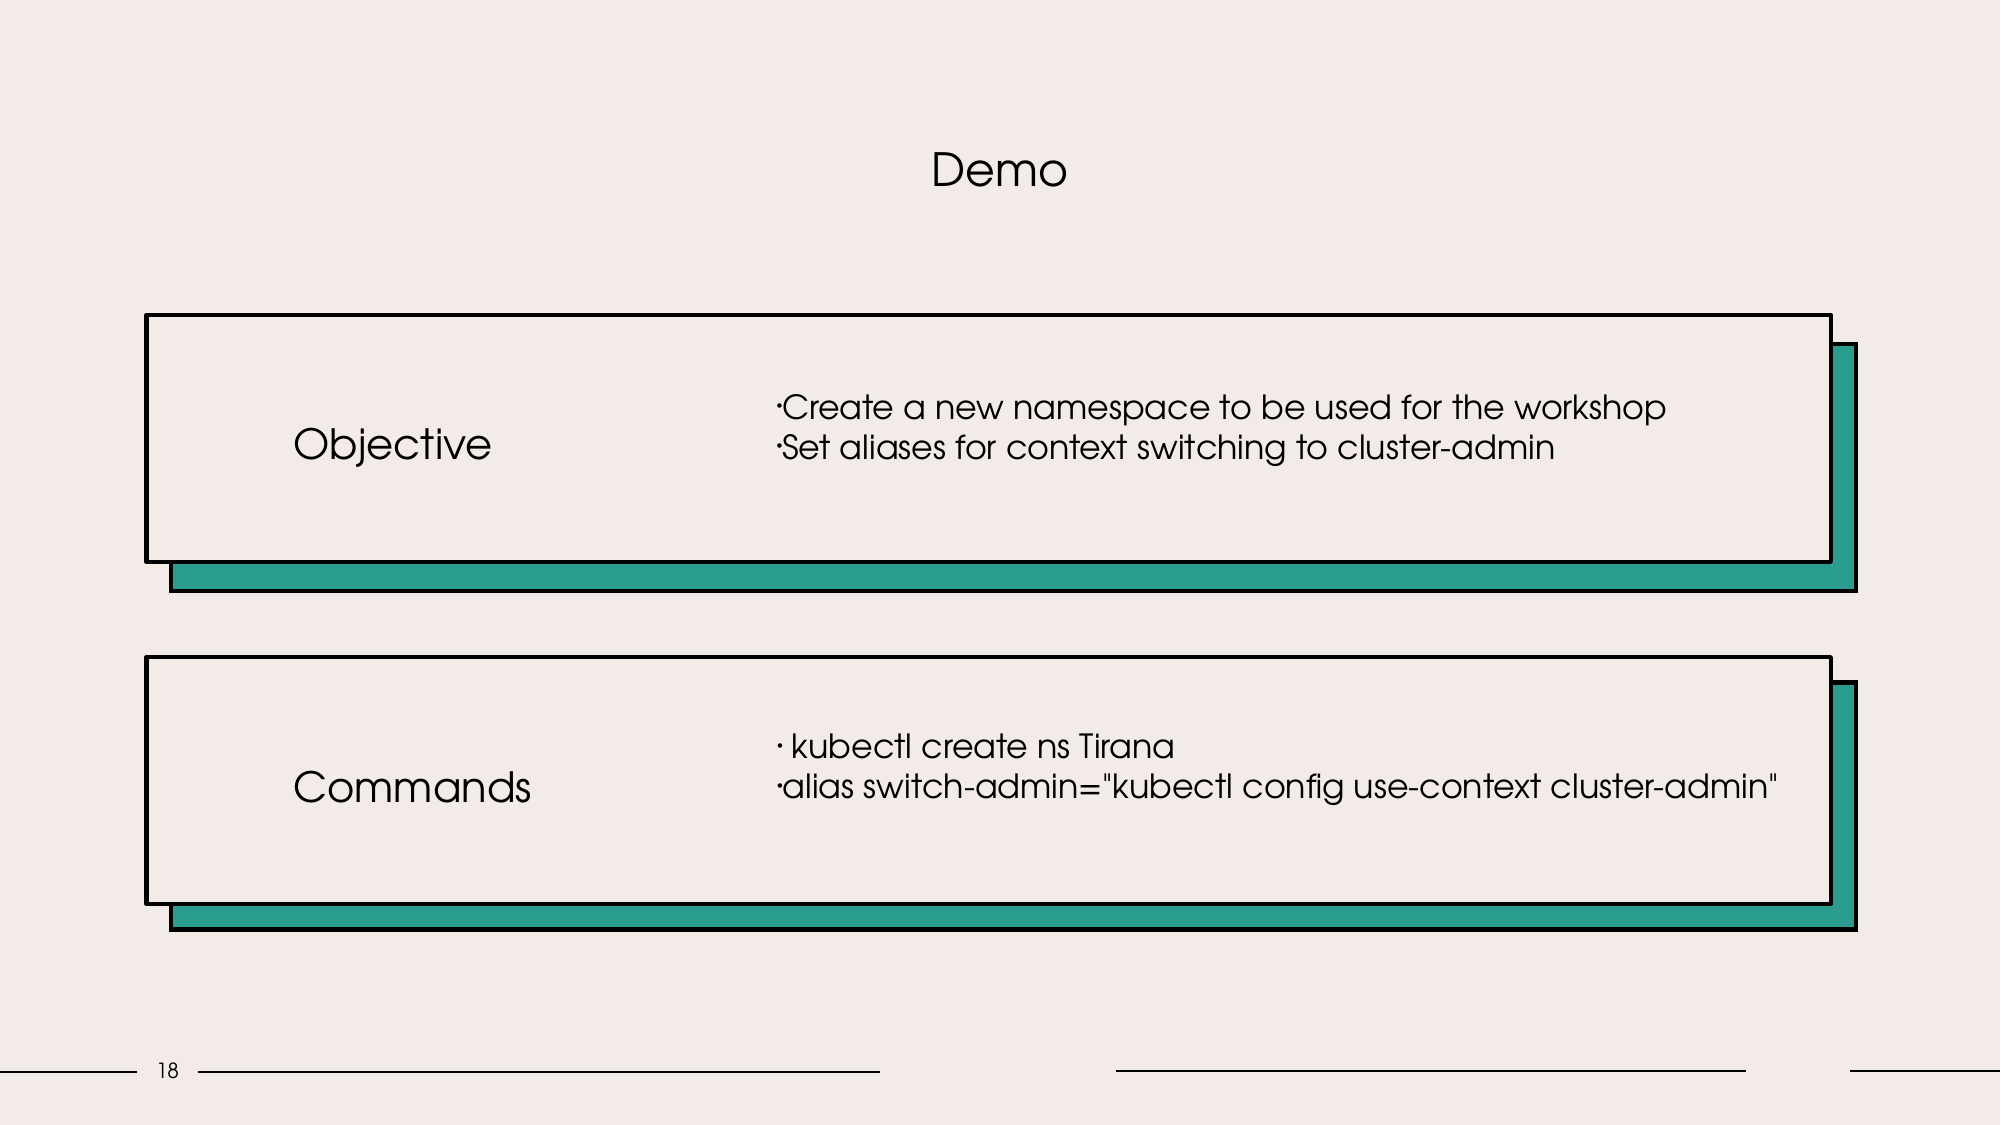

# Demo
Objective
Create a new namespace to be used for the workshop
Set aliases for context switching to cluster-admin

Commands
 kubectl create ns Tirana
alias switch-admin="kubectl config use-context cluster-admin"

18